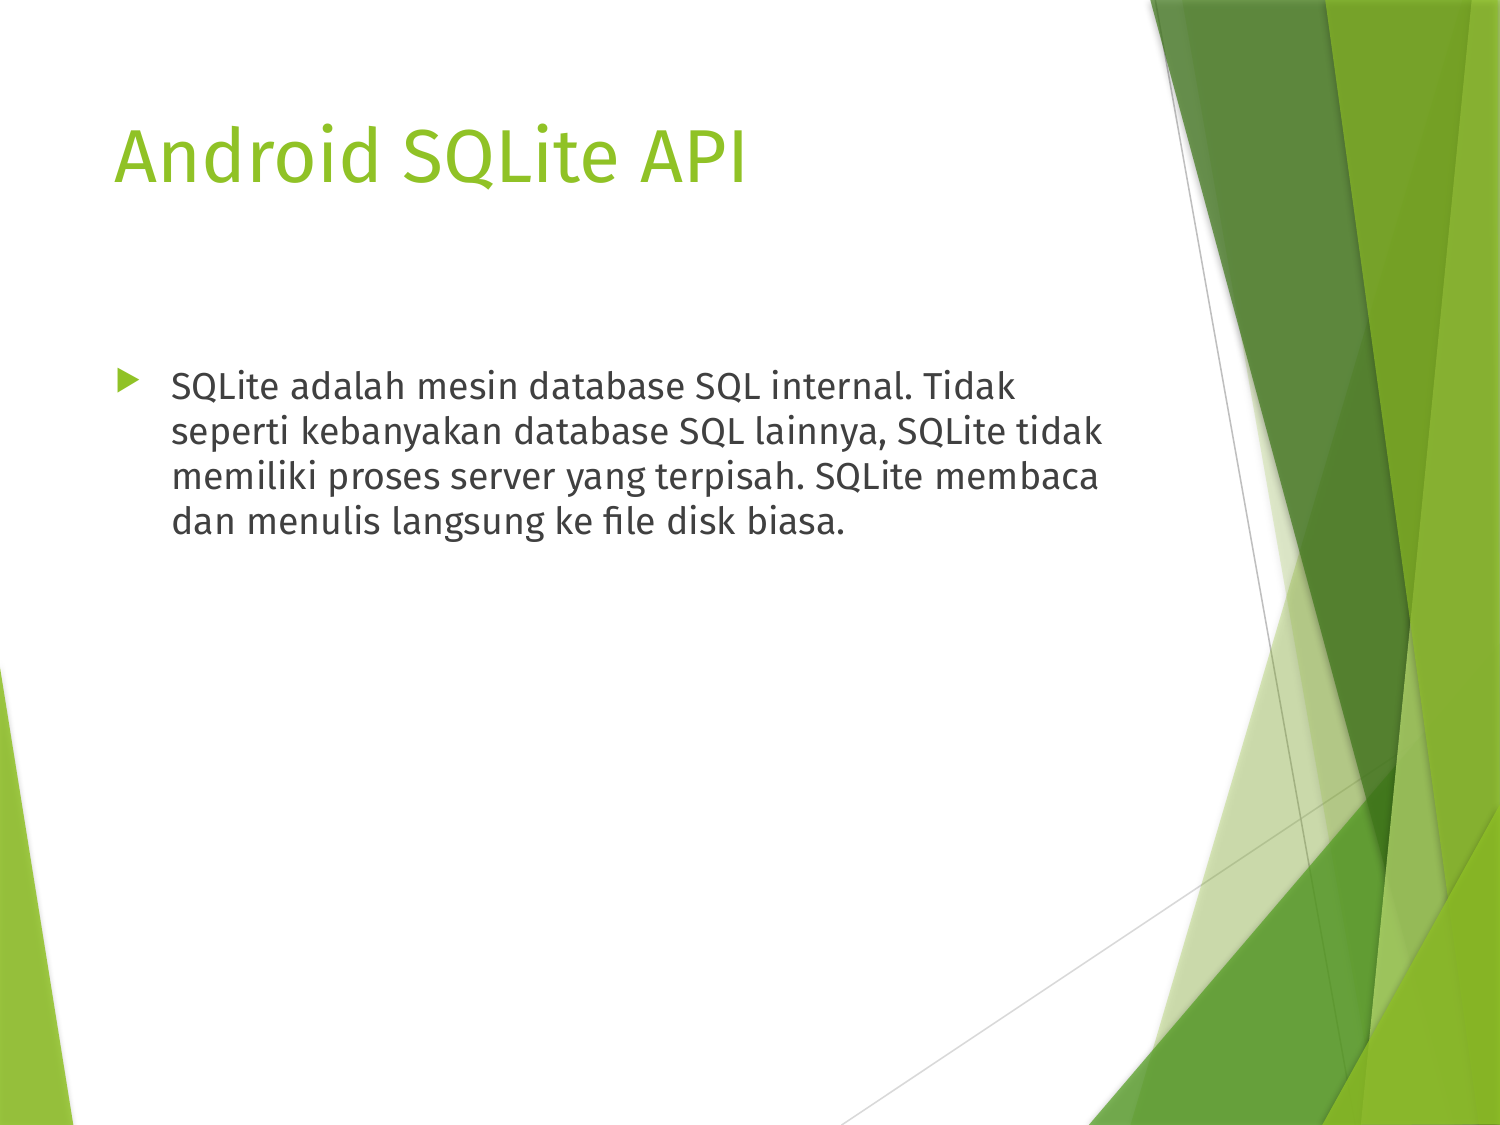

# Android SQLite API
SQLite adalah mesin database SQL internal. Tidak seperti kebanyakan database SQL lainnya, SQLite tidak memiliki proses server yang terpisah. SQLite membaca dan menulis langsung ke file disk biasa.